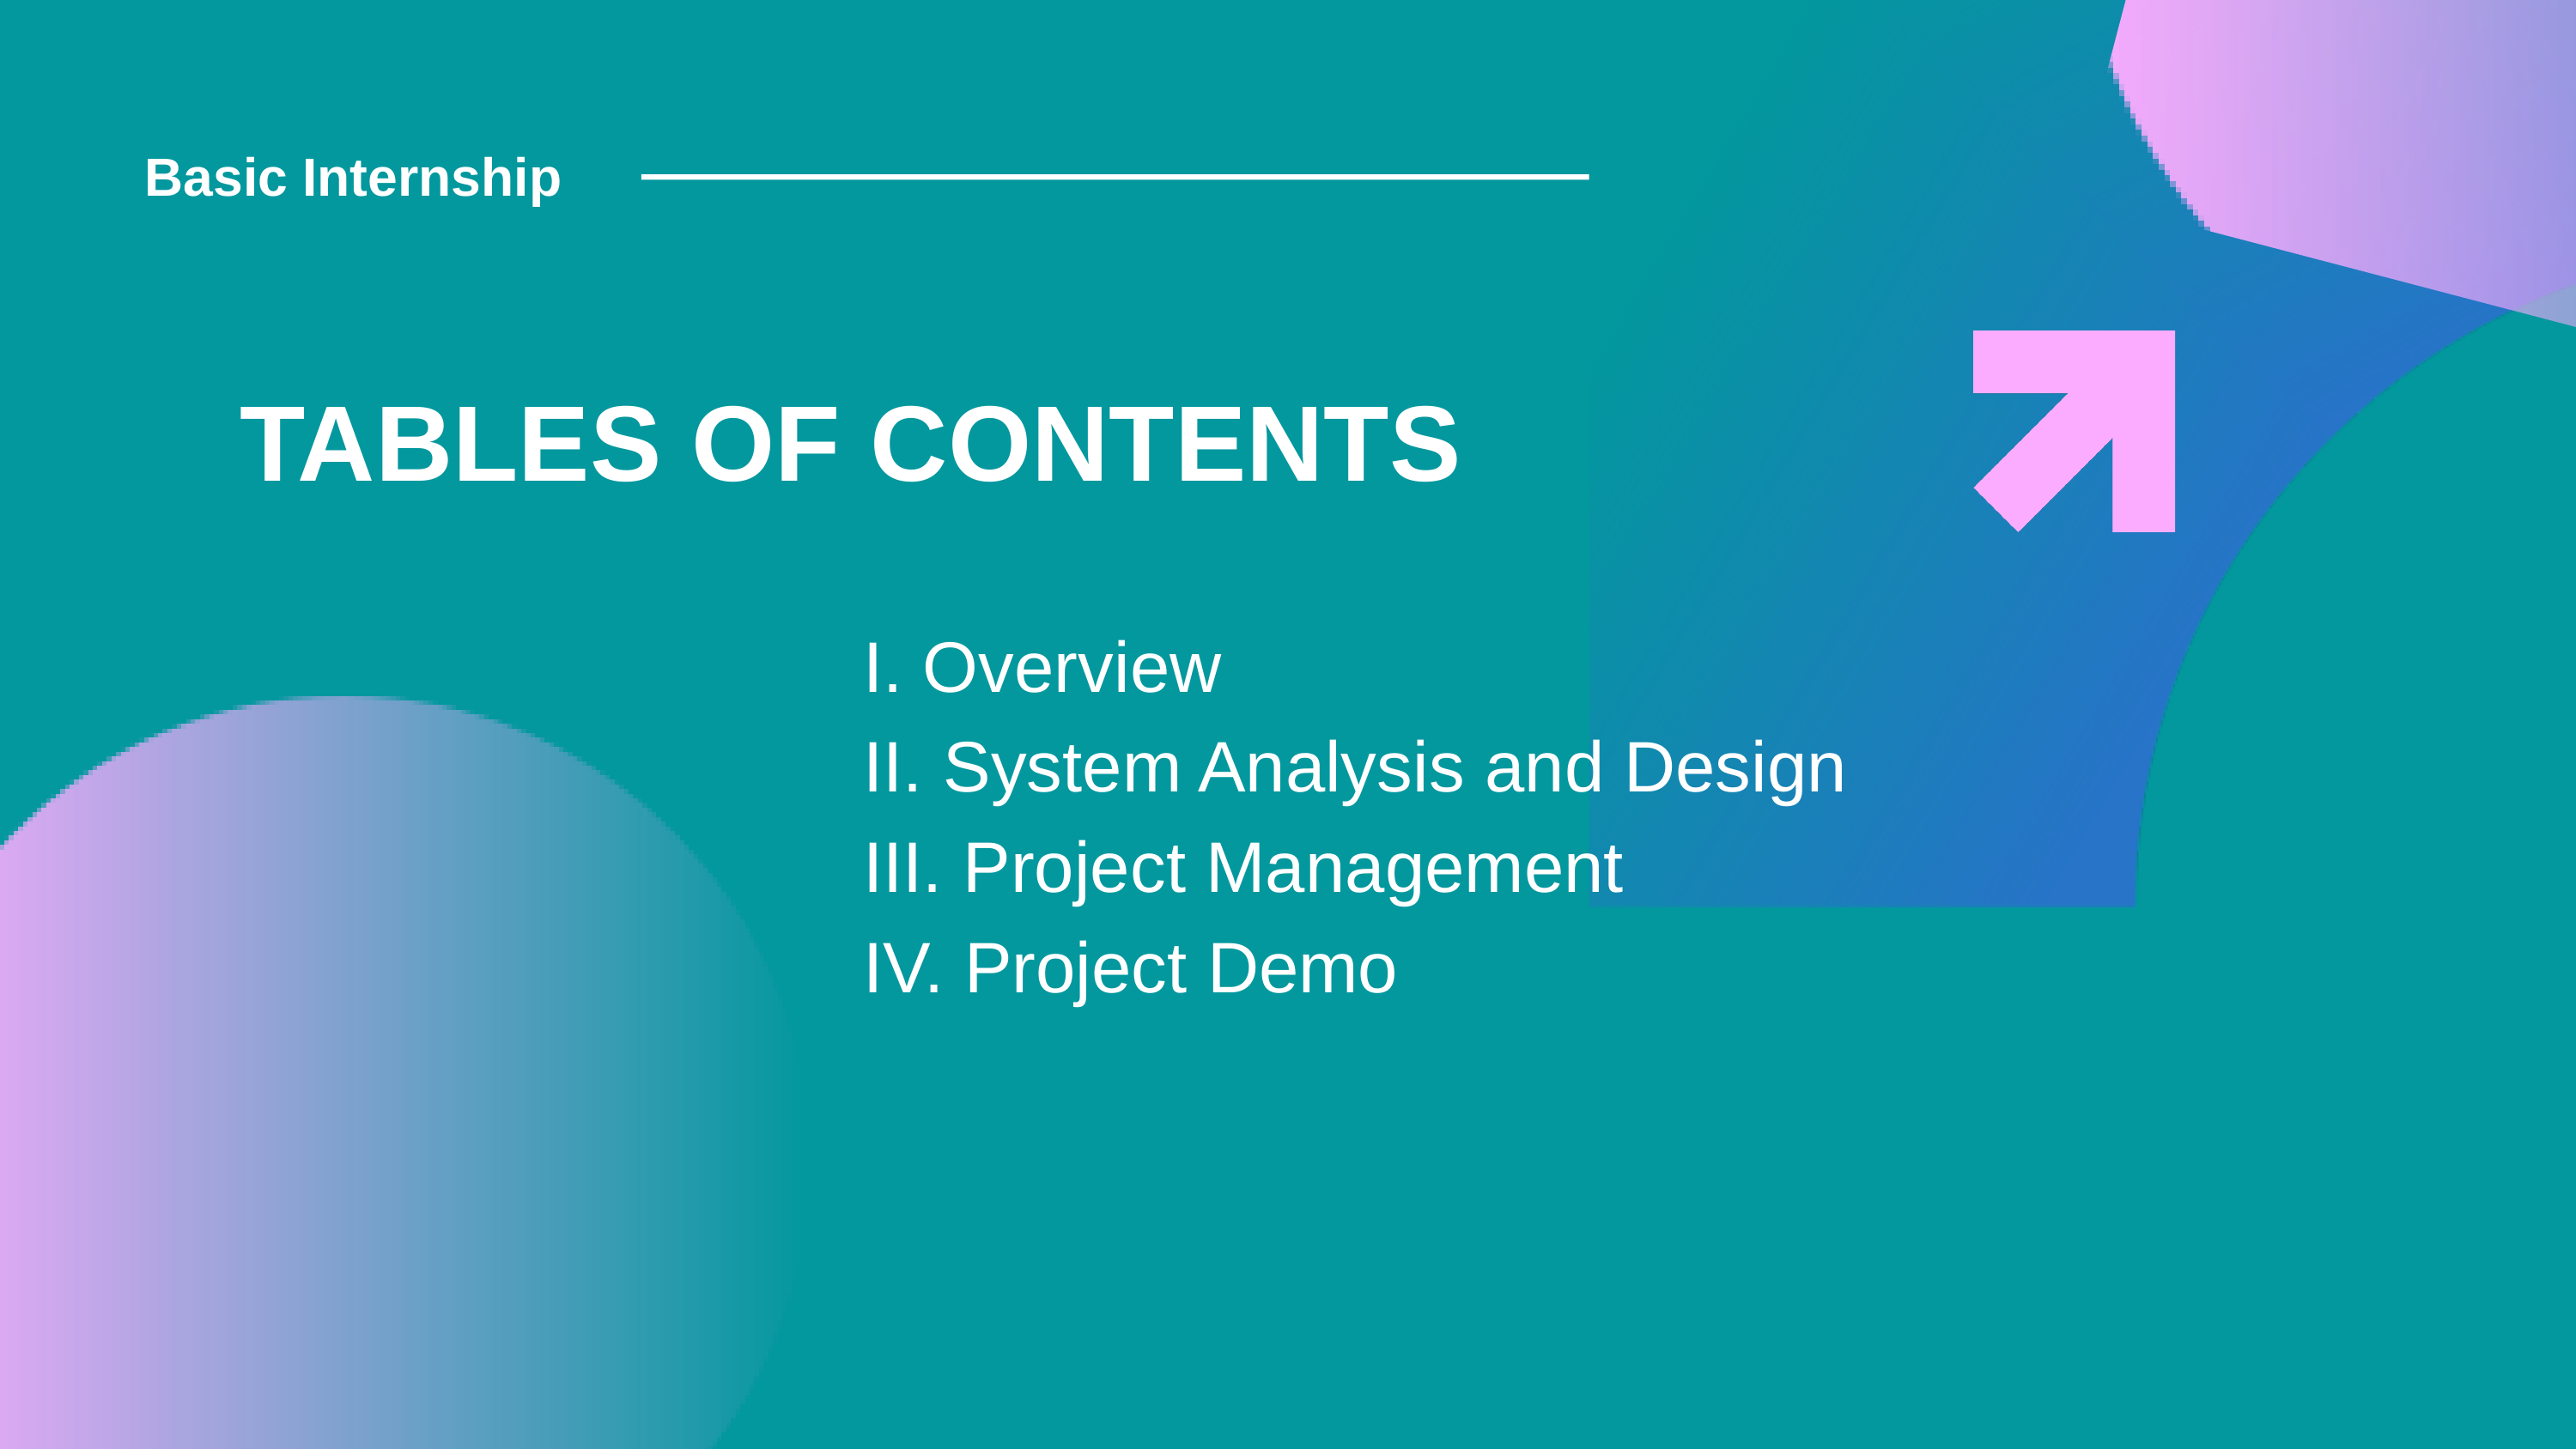

Basic Internship

TABLES OF CONTENTS
I. Overview
II. System Analysis and Design
III. Project Management
IV. Project Demo